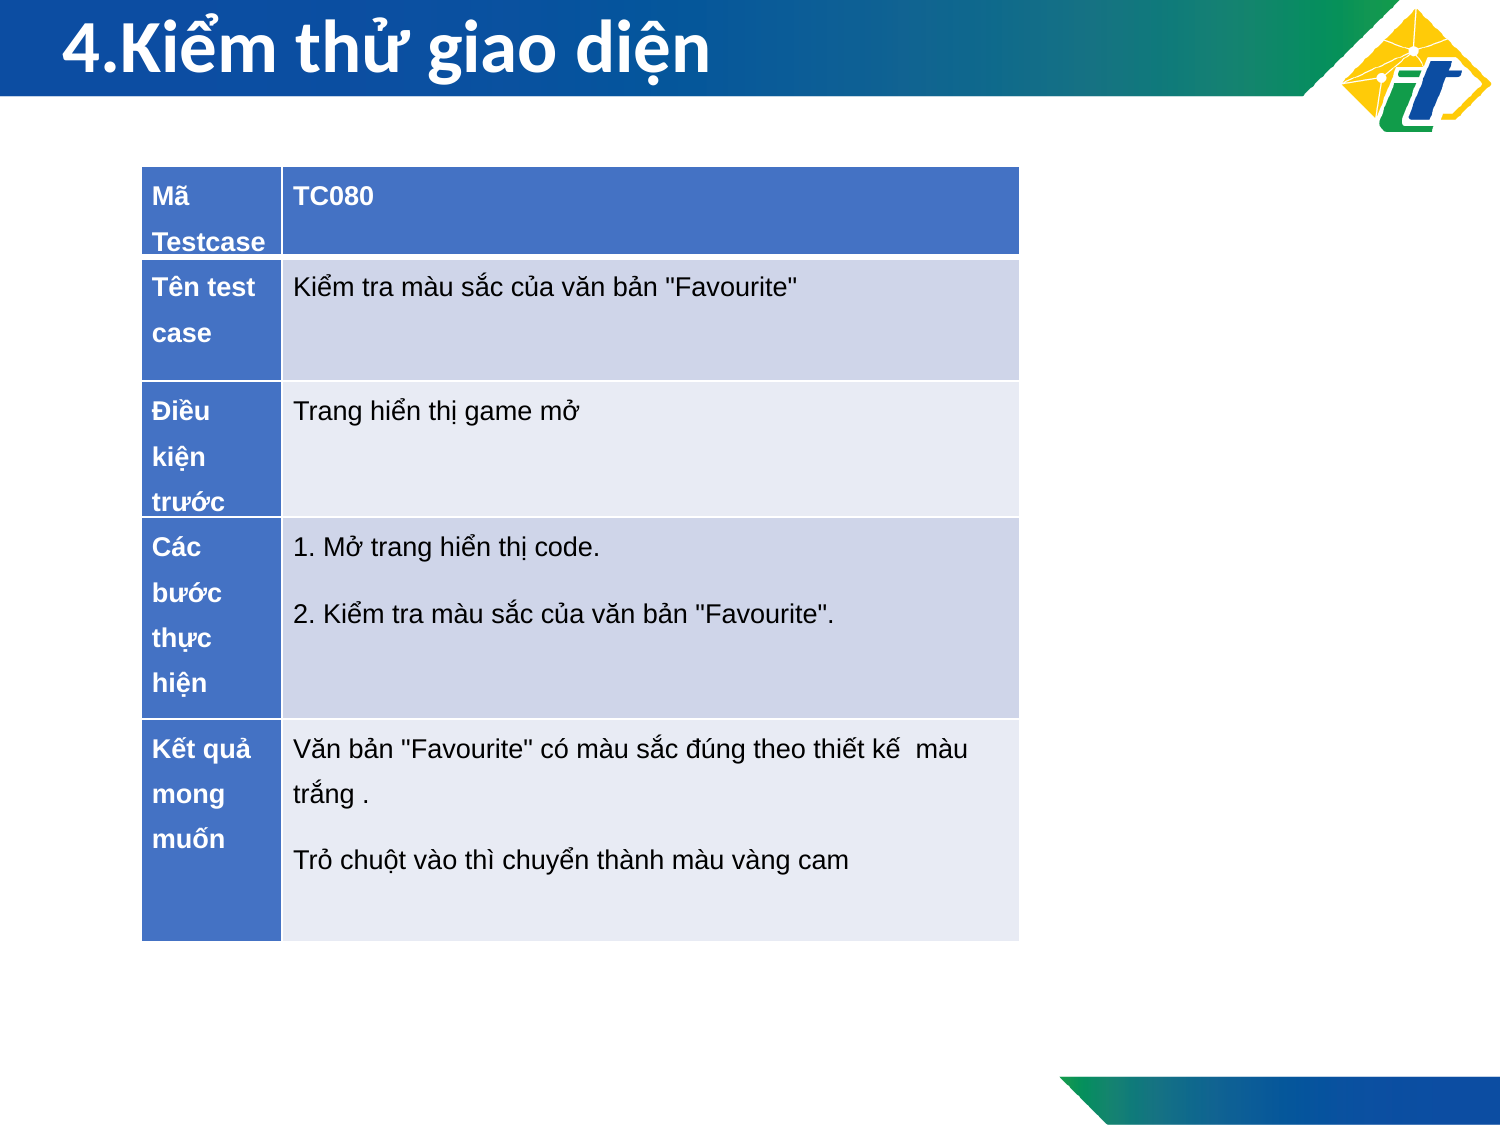

# 4.Kiểm thử giao diện
| Mã Testcase | TC080 |
| --- | --- |
| Tên test case | Kiểm tra màu sắc của văn bản "Favourite" |
| Điều kiện trước | Trang hiển thị game mở |
| Các bước thực hiện | 1. Mở trang hiển thị code. 2. Kiểm tra màu sắc của văn bản "Favourite". |
| Kết quả mong muốn | Văn bản "Favourite" có màu sắc đúng theo thiết kế màu trắng . Trỏ chuột vào thì chuyển thành màu vàng cam |